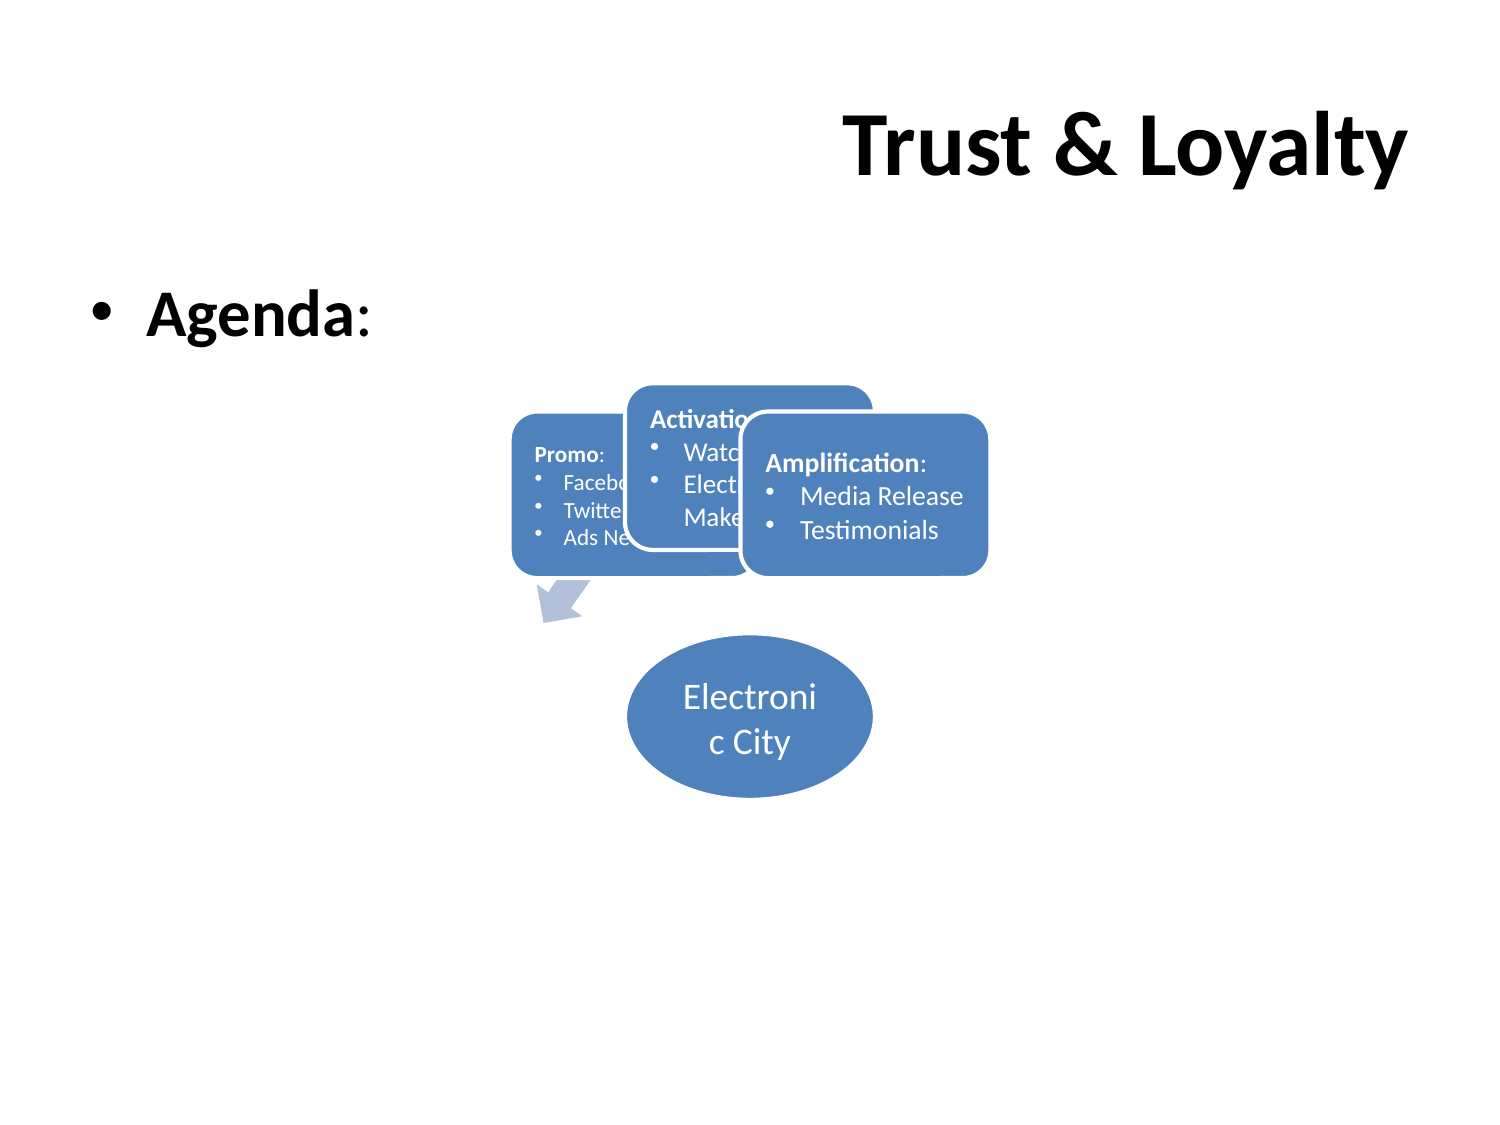

# Trust & Loyalty
Agenda:
Electronic City
Promo:
Activation:
Amplification:
Twitter Influencer
Ads Network
Watch & Win
Testimonials
Media Release